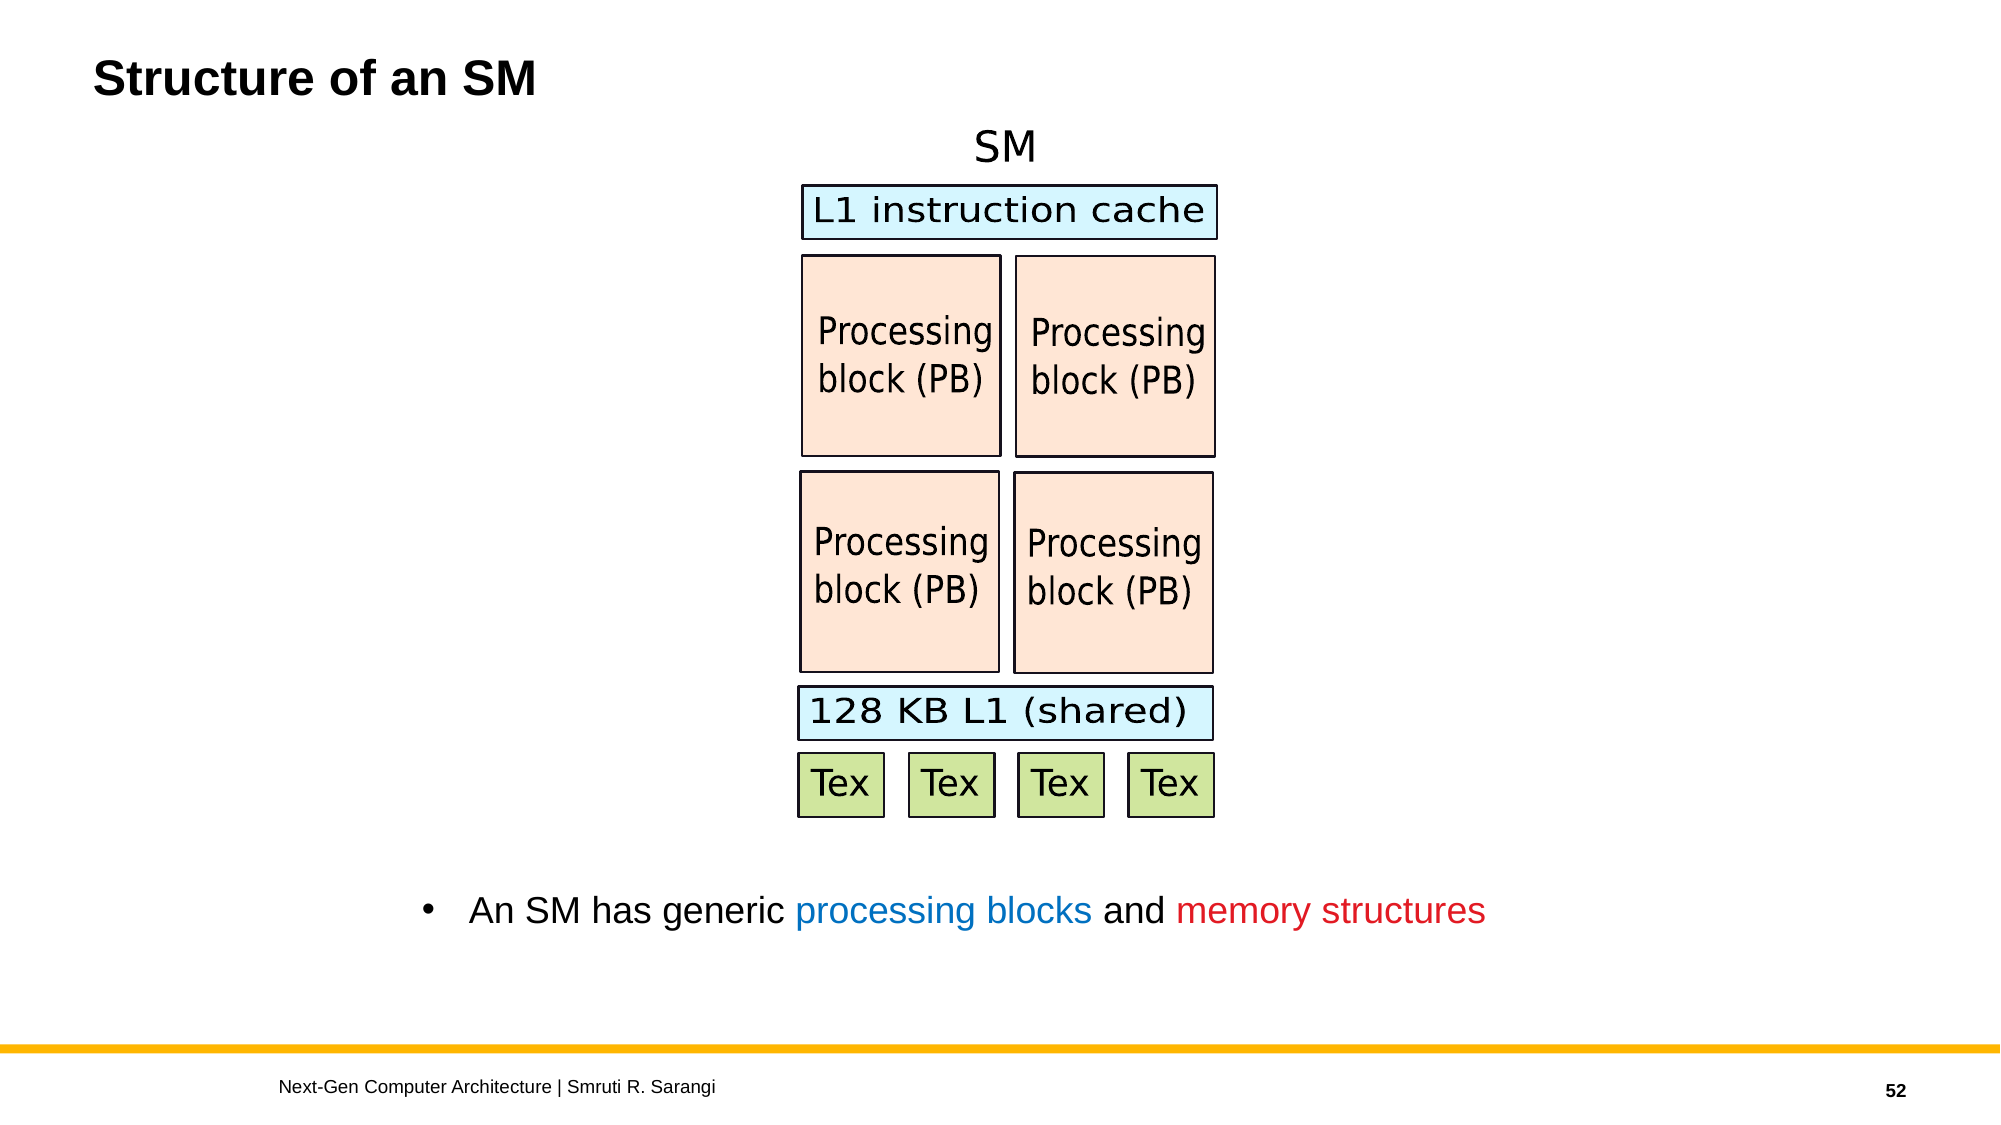

# Structure of an SM

An SM has generic processing blocks and memory structures
Next-Gen Computer Architecture | Smruti R. Sarangi
52